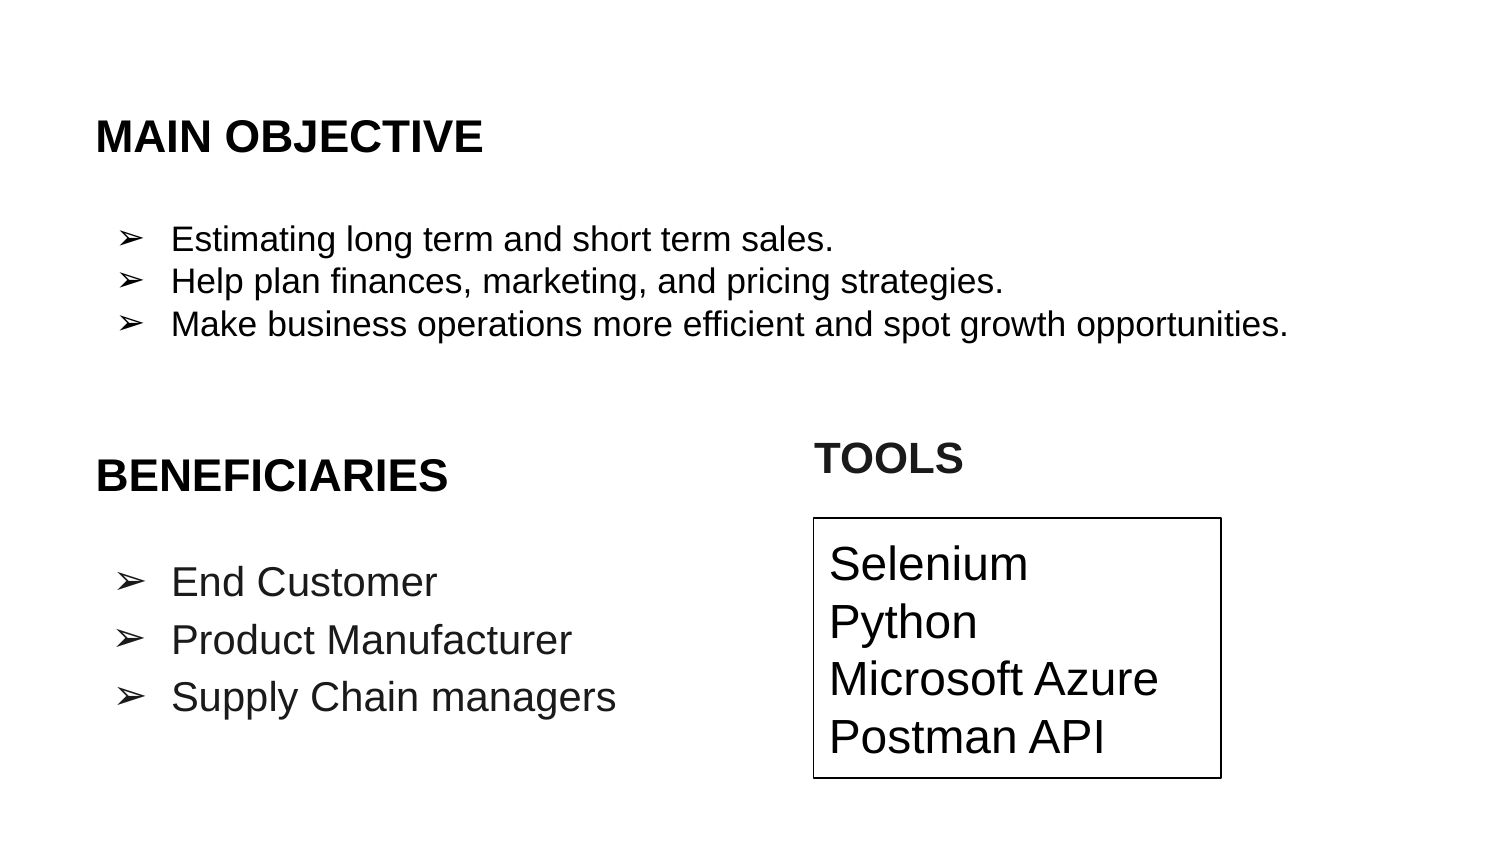

MAIN OBJECTIVE
Estimating long term and short term sales.
Help plan finances, marketing, and pricing strategies.
Make business operations more efficient and spot growth opportunities.
 TOOLS
# BENEFICIARIES

Selenium
Python
Microsoft Azure
Postman API
End Customer
Product Manufacturer
Supply Chain managers